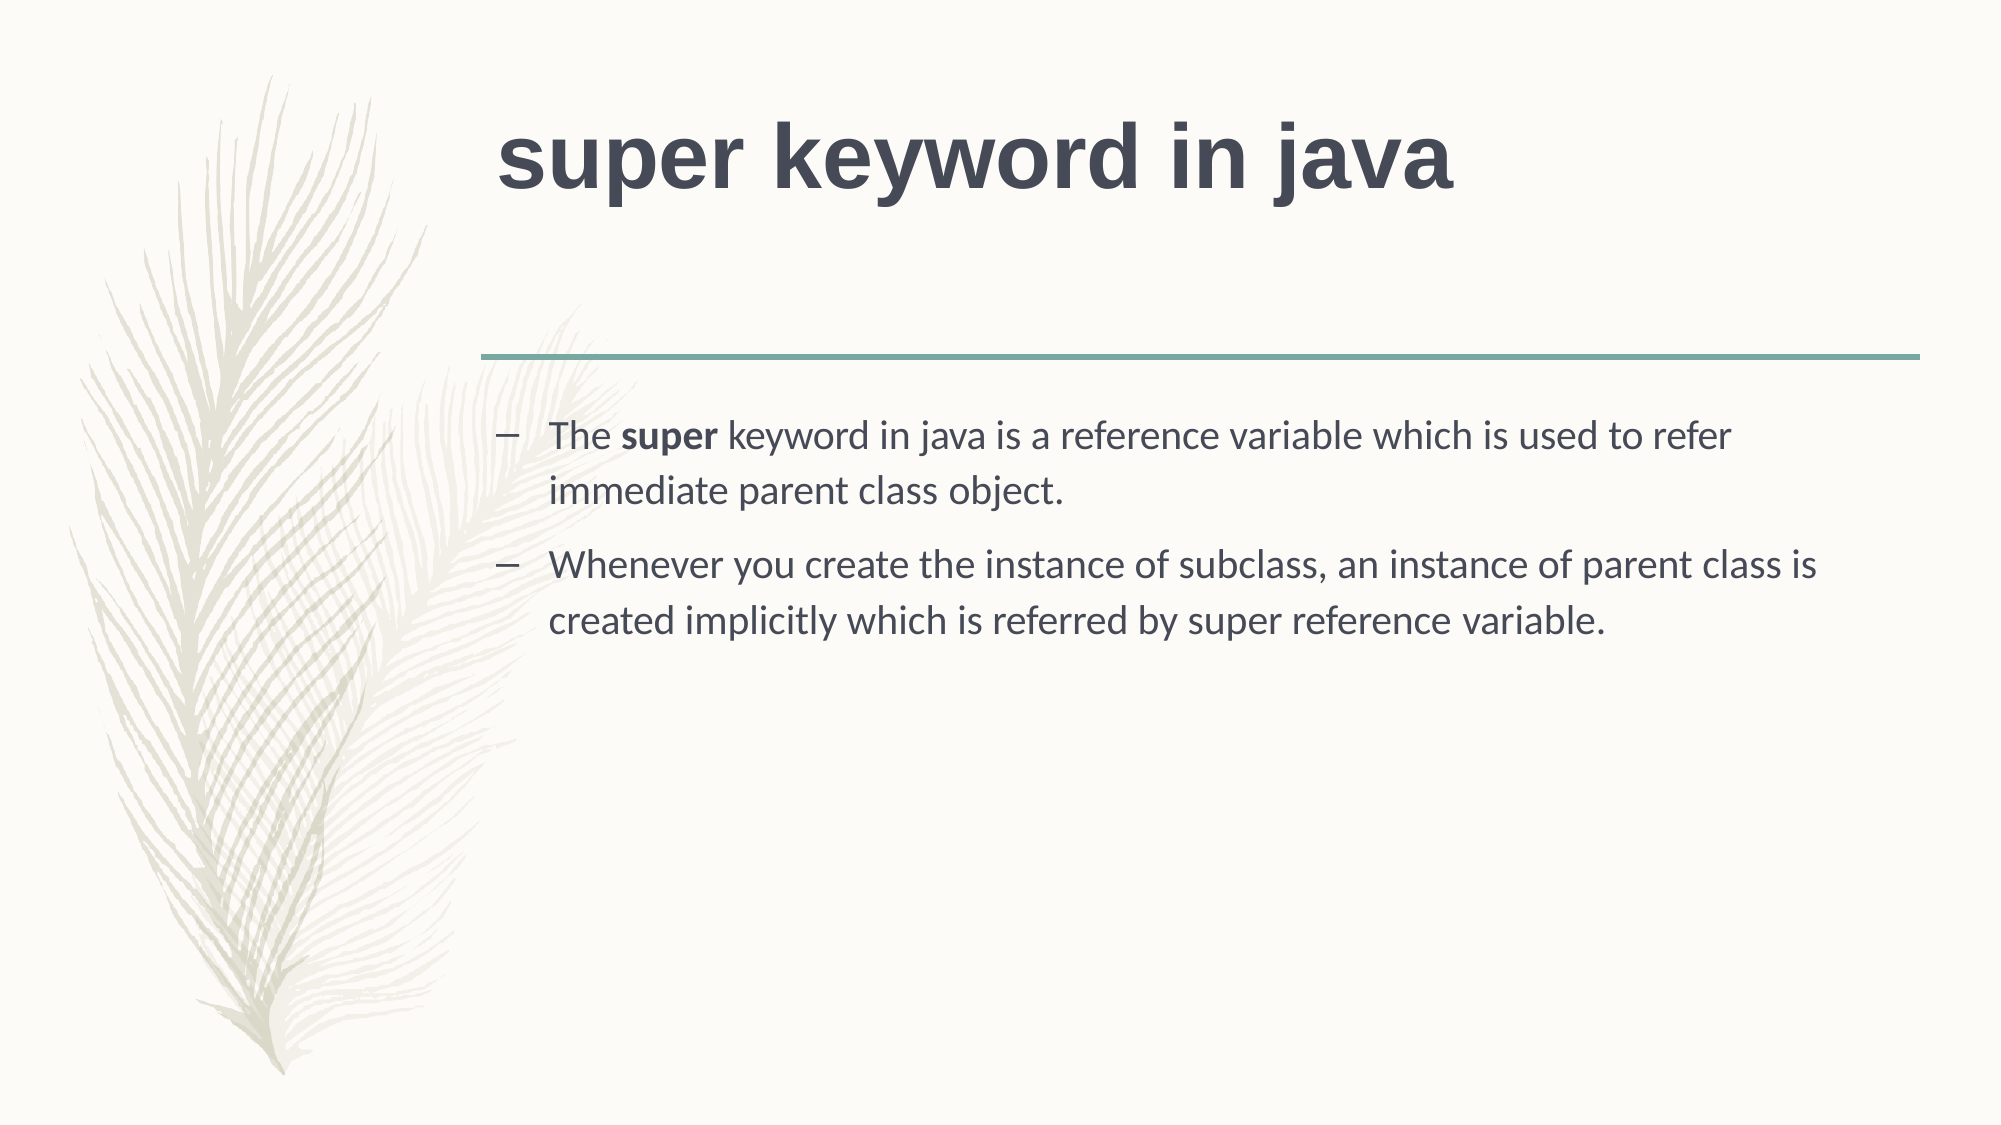

# super keyword in java
The super keyword in java is a reference variable which is used to refer  immediate parent class object.
Whenever you create the instance of subclass, an instance of parent class is  created implicitly which is referred by super reference variable.